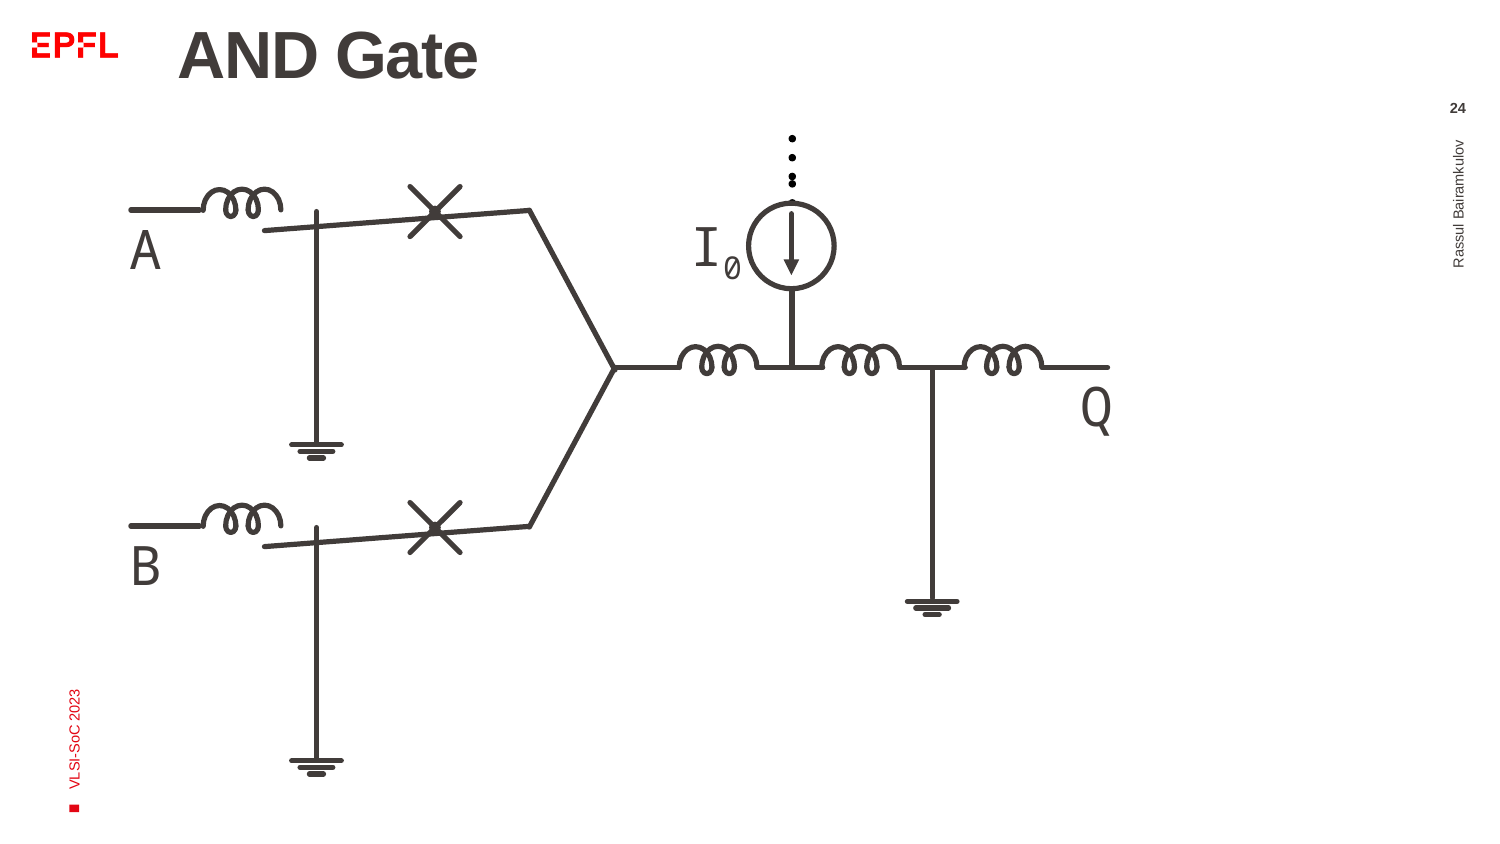

# AND Gate
24

A
I0

Q
Rassul Bairamkulov

VLSI-SoC 2023

B